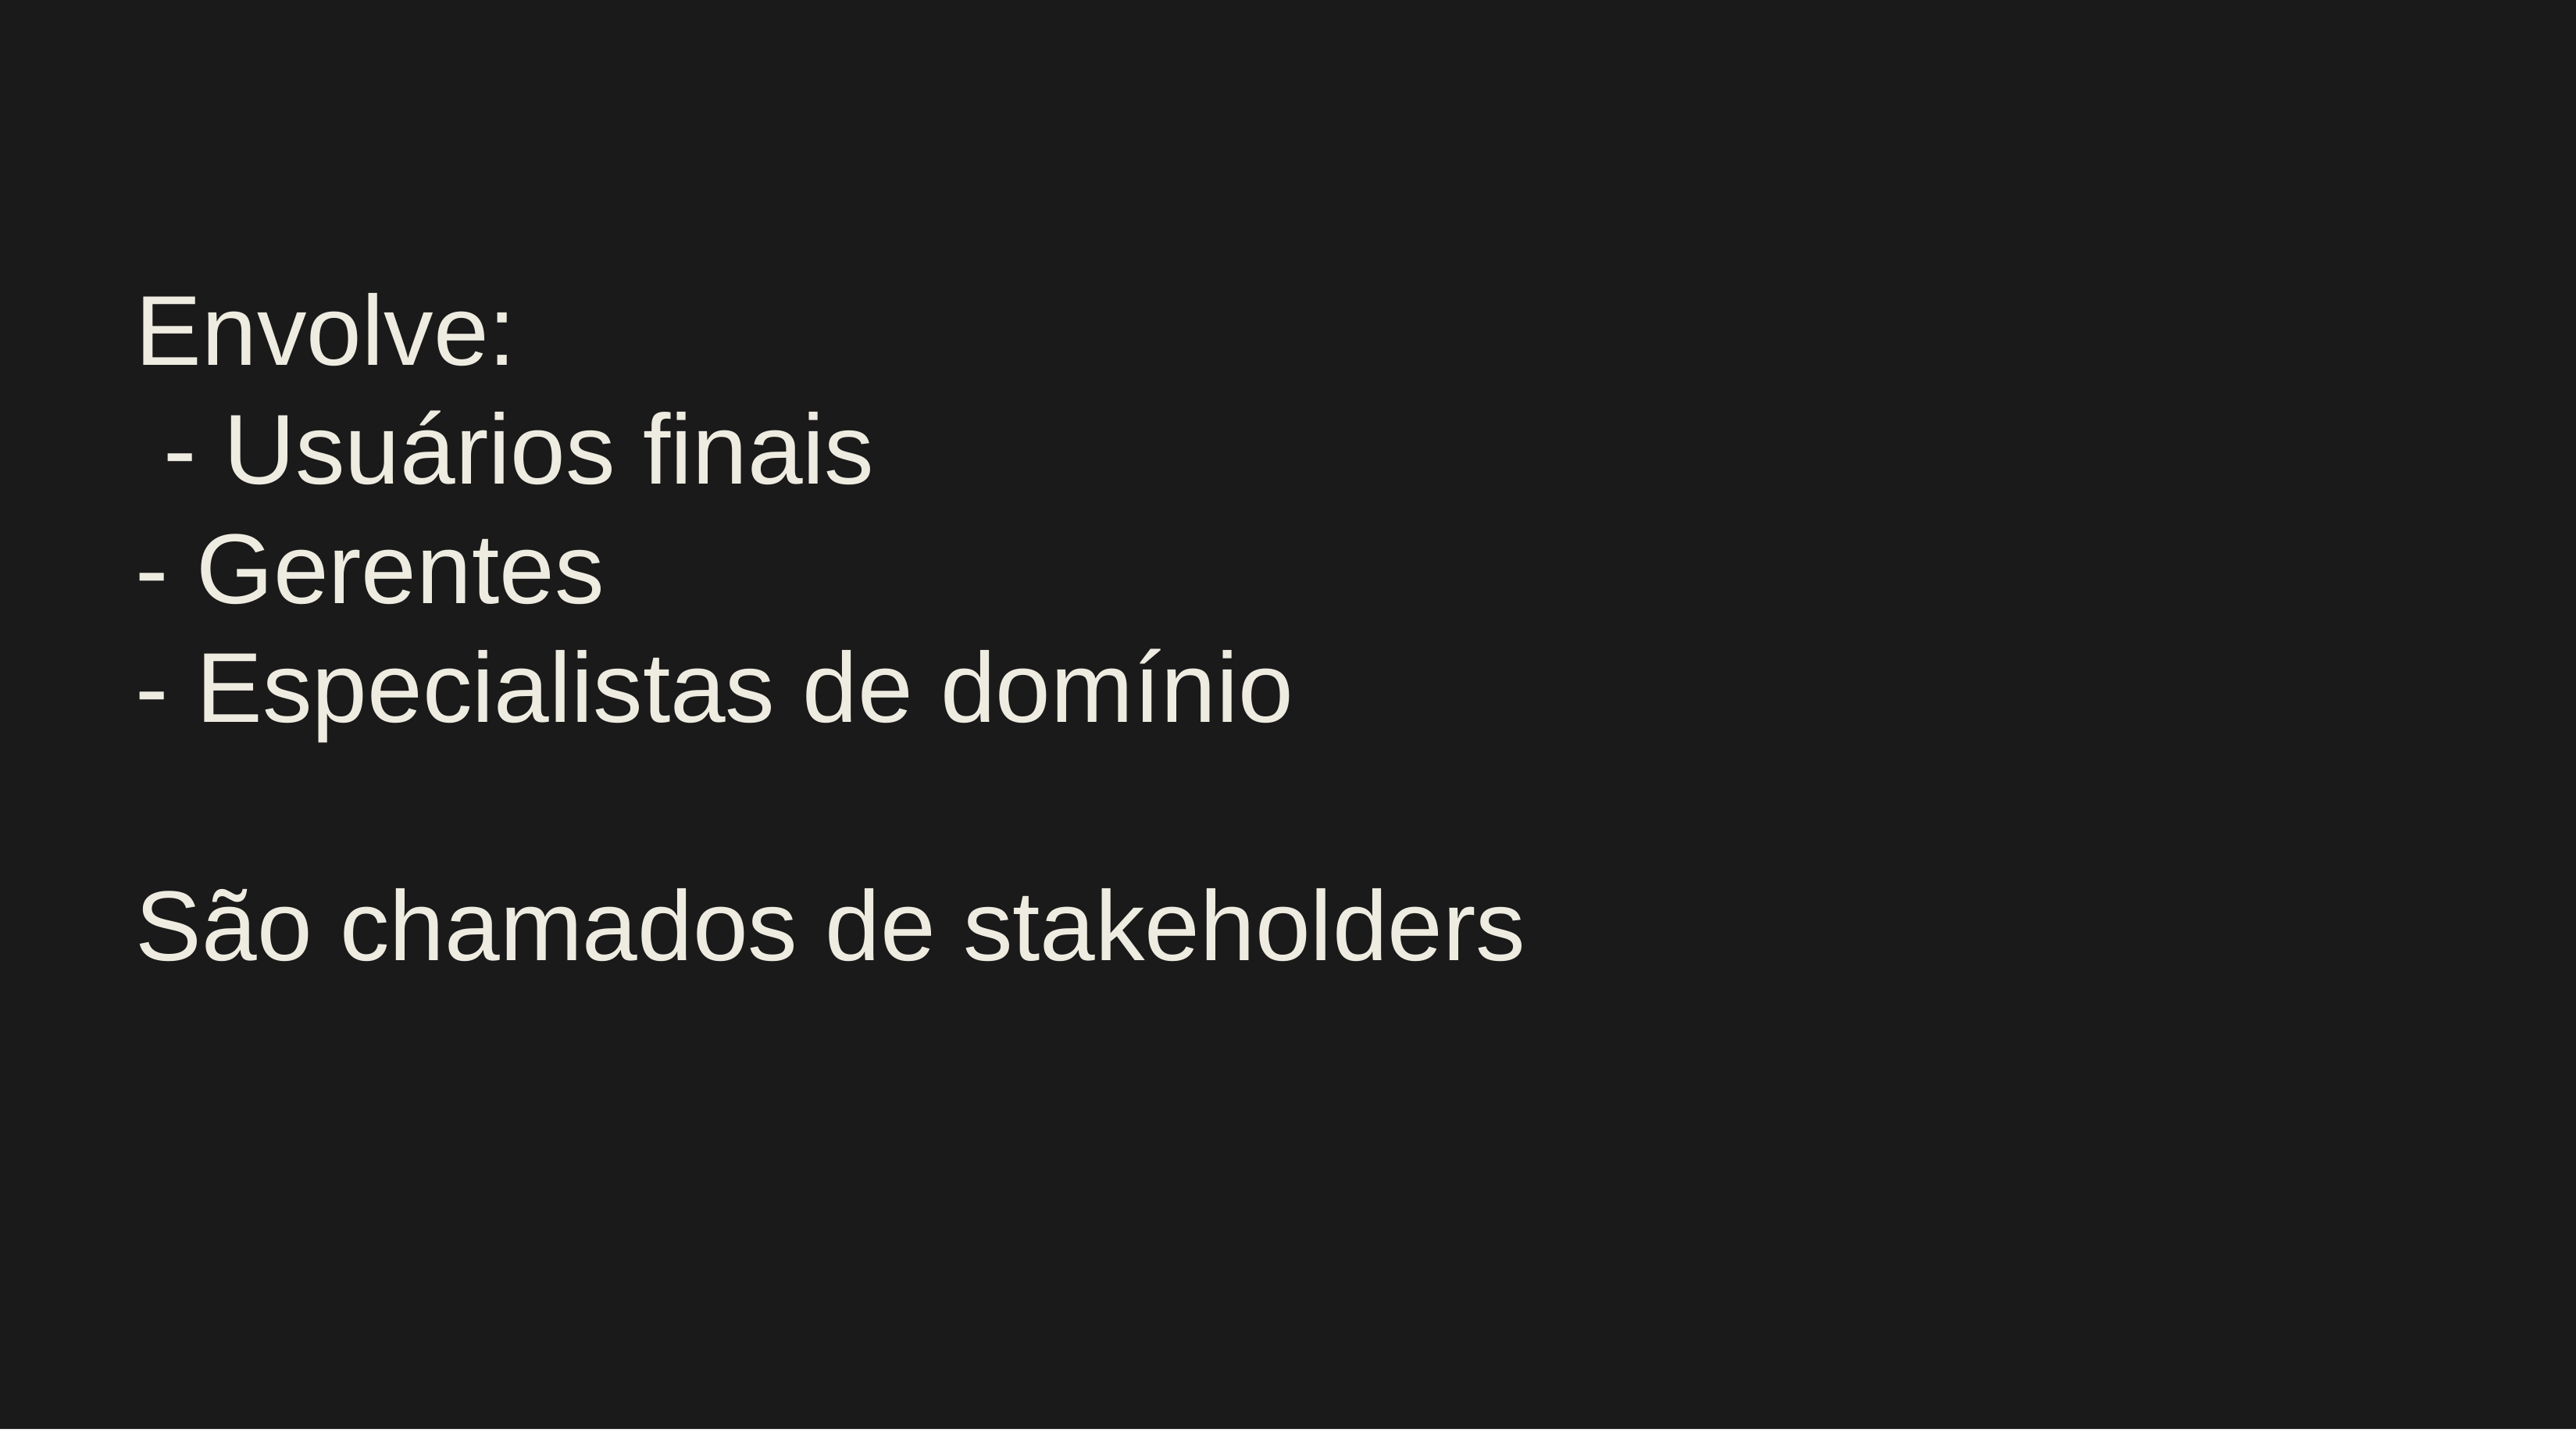

# Envolve: - Usuários finais - Gerentes - Especialistas de domínio São chamados de stakeholders